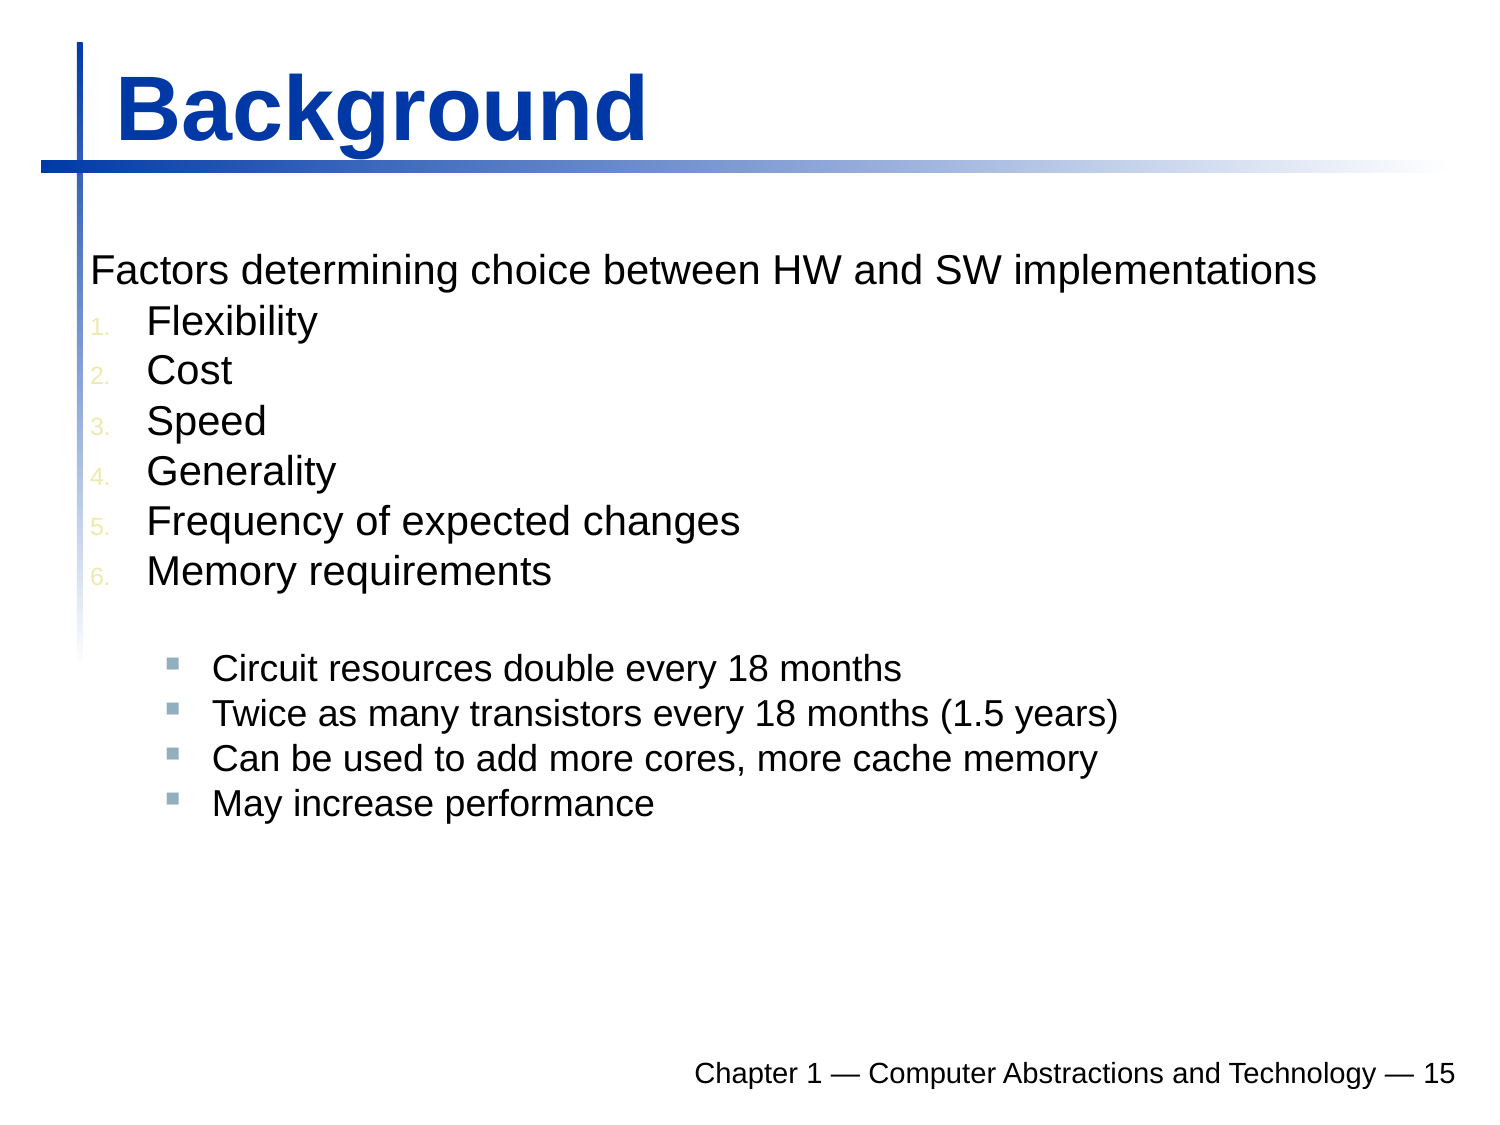

# Background
Factors determining choice between HW and SW implementations
Flexibility
Cost
Speed
Generality
Frequency of expected changes
Memory requirements

Circuit resources double every 18 months
Twice as many transistors every 18 months (1.5 years)
Can be used to add more cores, more cache memory
May increase performance
Chapter 1 — Computer Abstractions and Technology — 15